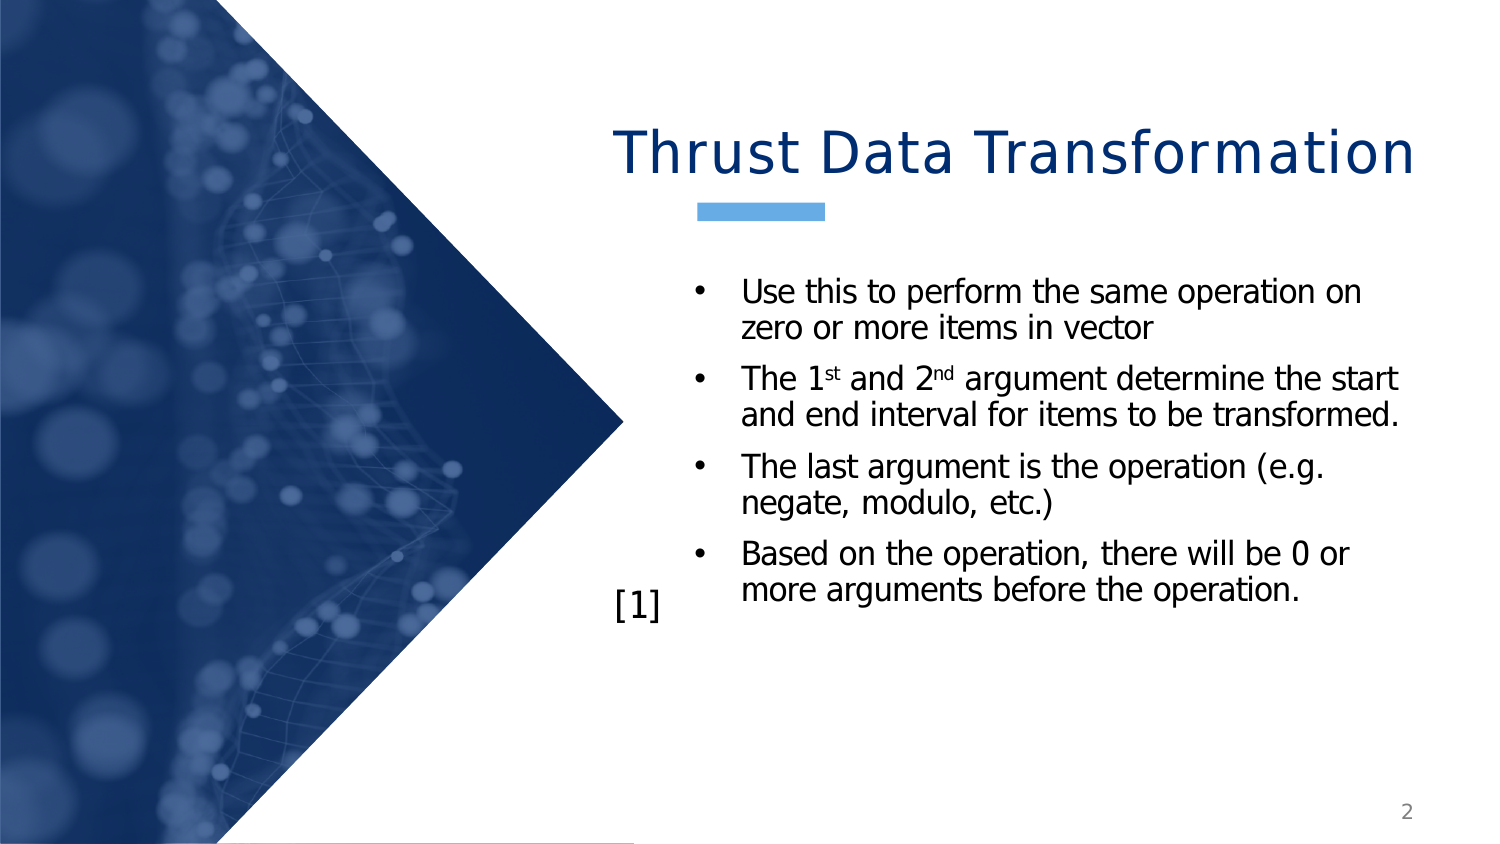

Thrust Data Transformation
Use this to perform the same operation on zero or more items in vector
The 1st and 2nd argument determine the start and end interval for items to be transformed.
The last argument is the operation (e.g. negate, modulo, etc.)
Based on the operation, there will be 0 or more arguments before the operation.
[1]